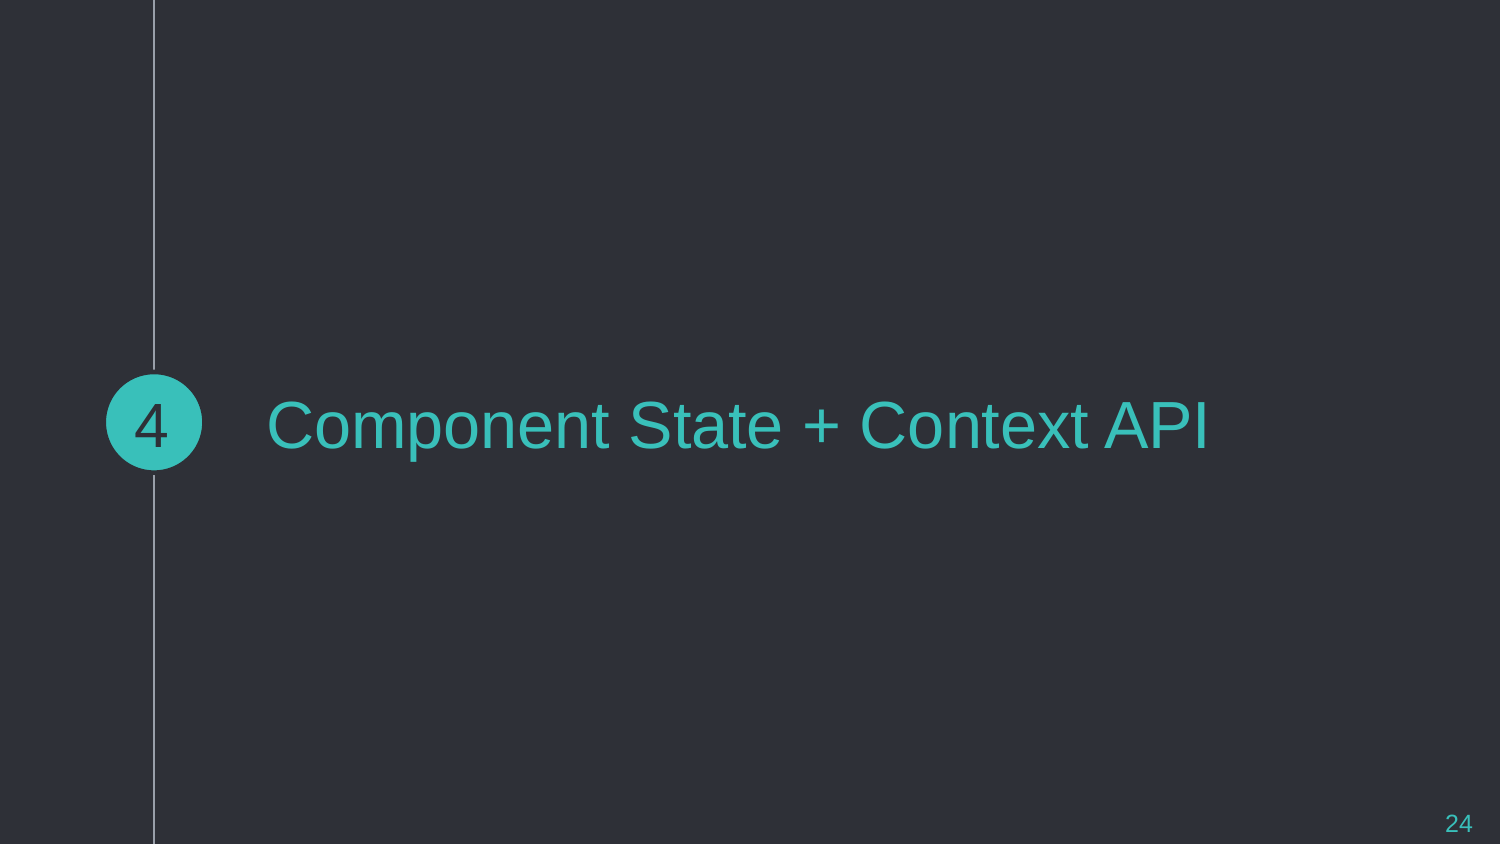

4
# Component State + Context API
24